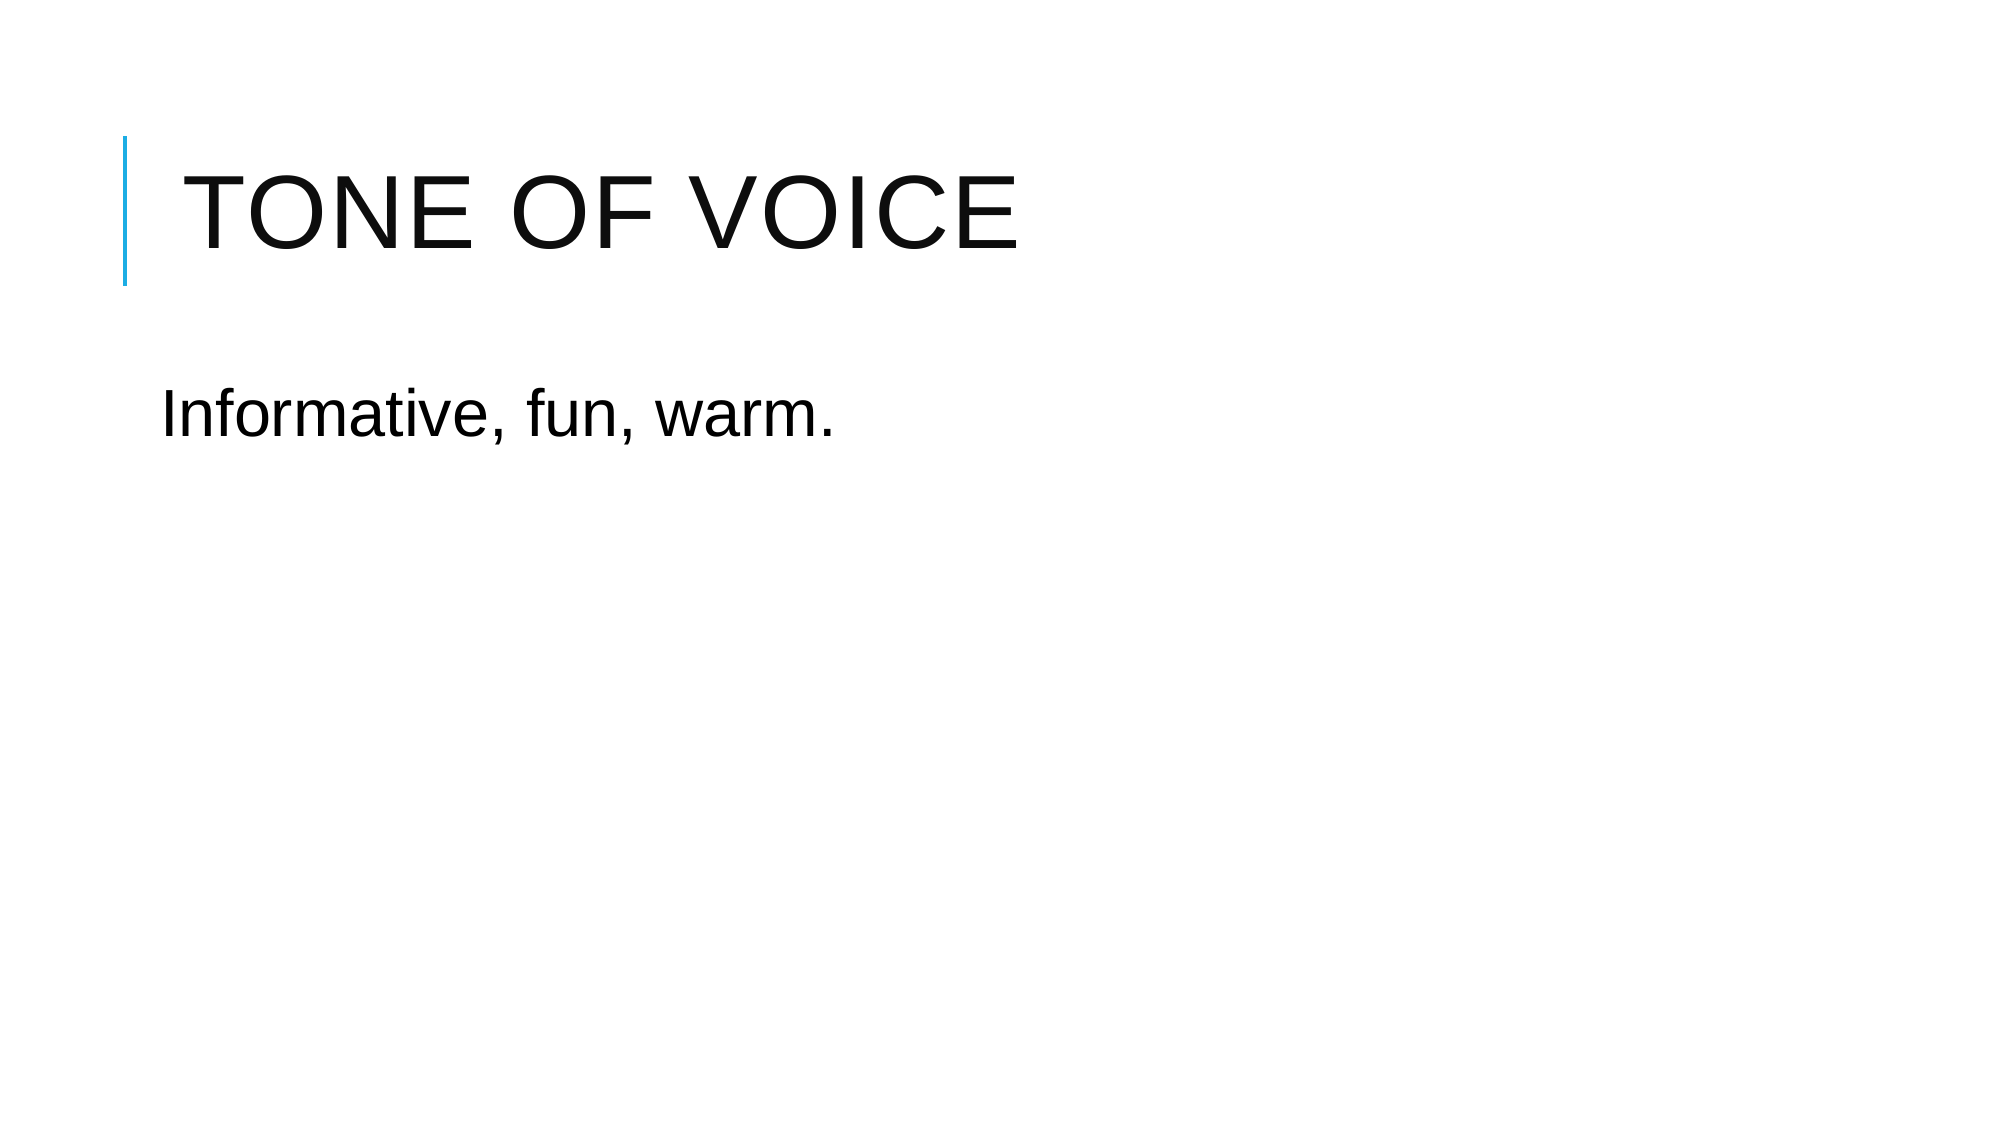

# Tone of voice
Informative, fun, warm.